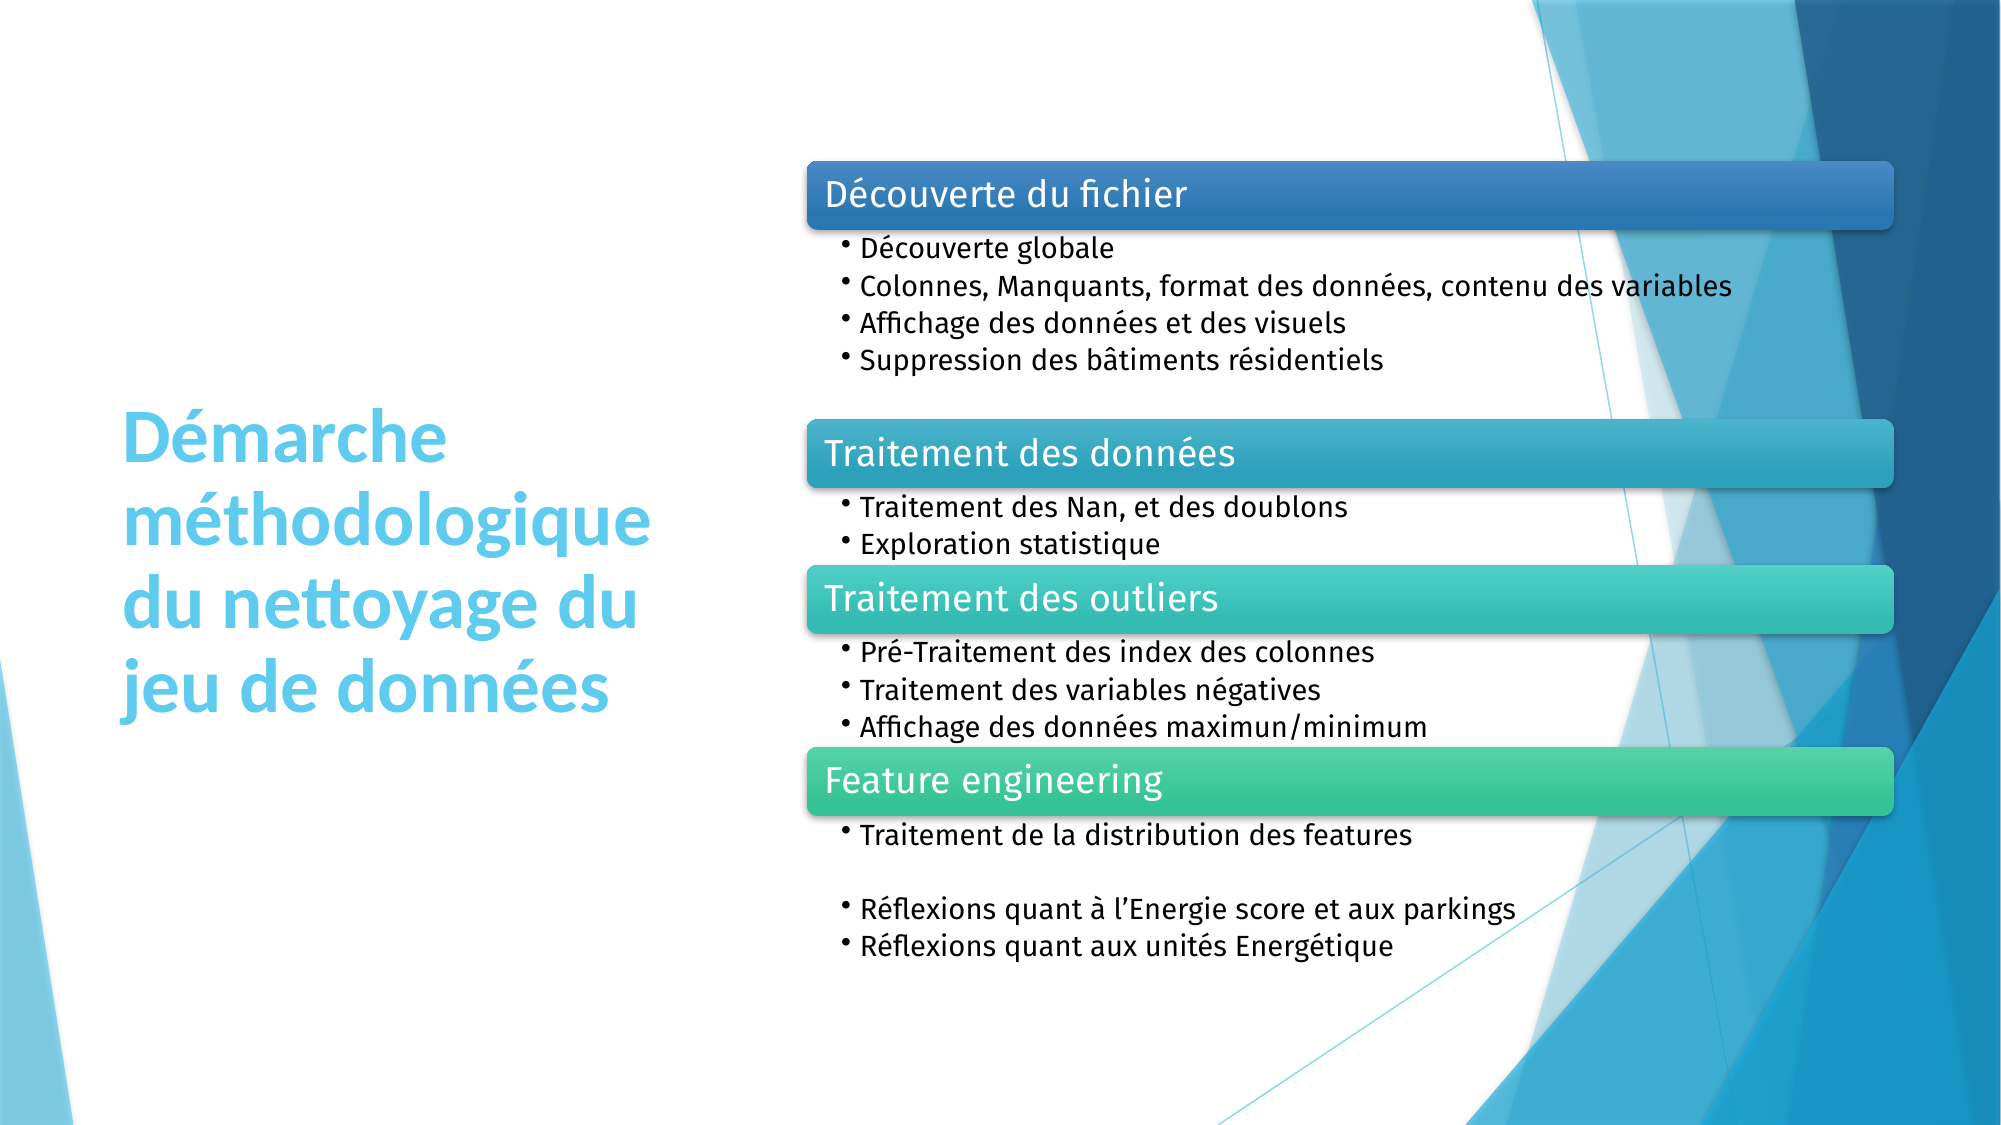

Découverte du fichier
Découverte globale
Colonnes, Manquants, format des données, contenu des variables
Affichage des données et des visuels
Suppression des bâtiments résidentiels

Traitement des données
Traitement des Nan, et des doublons
Exploration statistique
Traitement des outliers
Pré-Traitement des index des colonnes
Traitement des variables négatives
Affichage des données maximun/minimum
Feature engineering
Traitement de la distribution des features

Réflexions quant à l’Energie score et aux parkings
Réflexions quant aux unités Energétique
# Démarche méthodologique du nettoyage du jeu de données